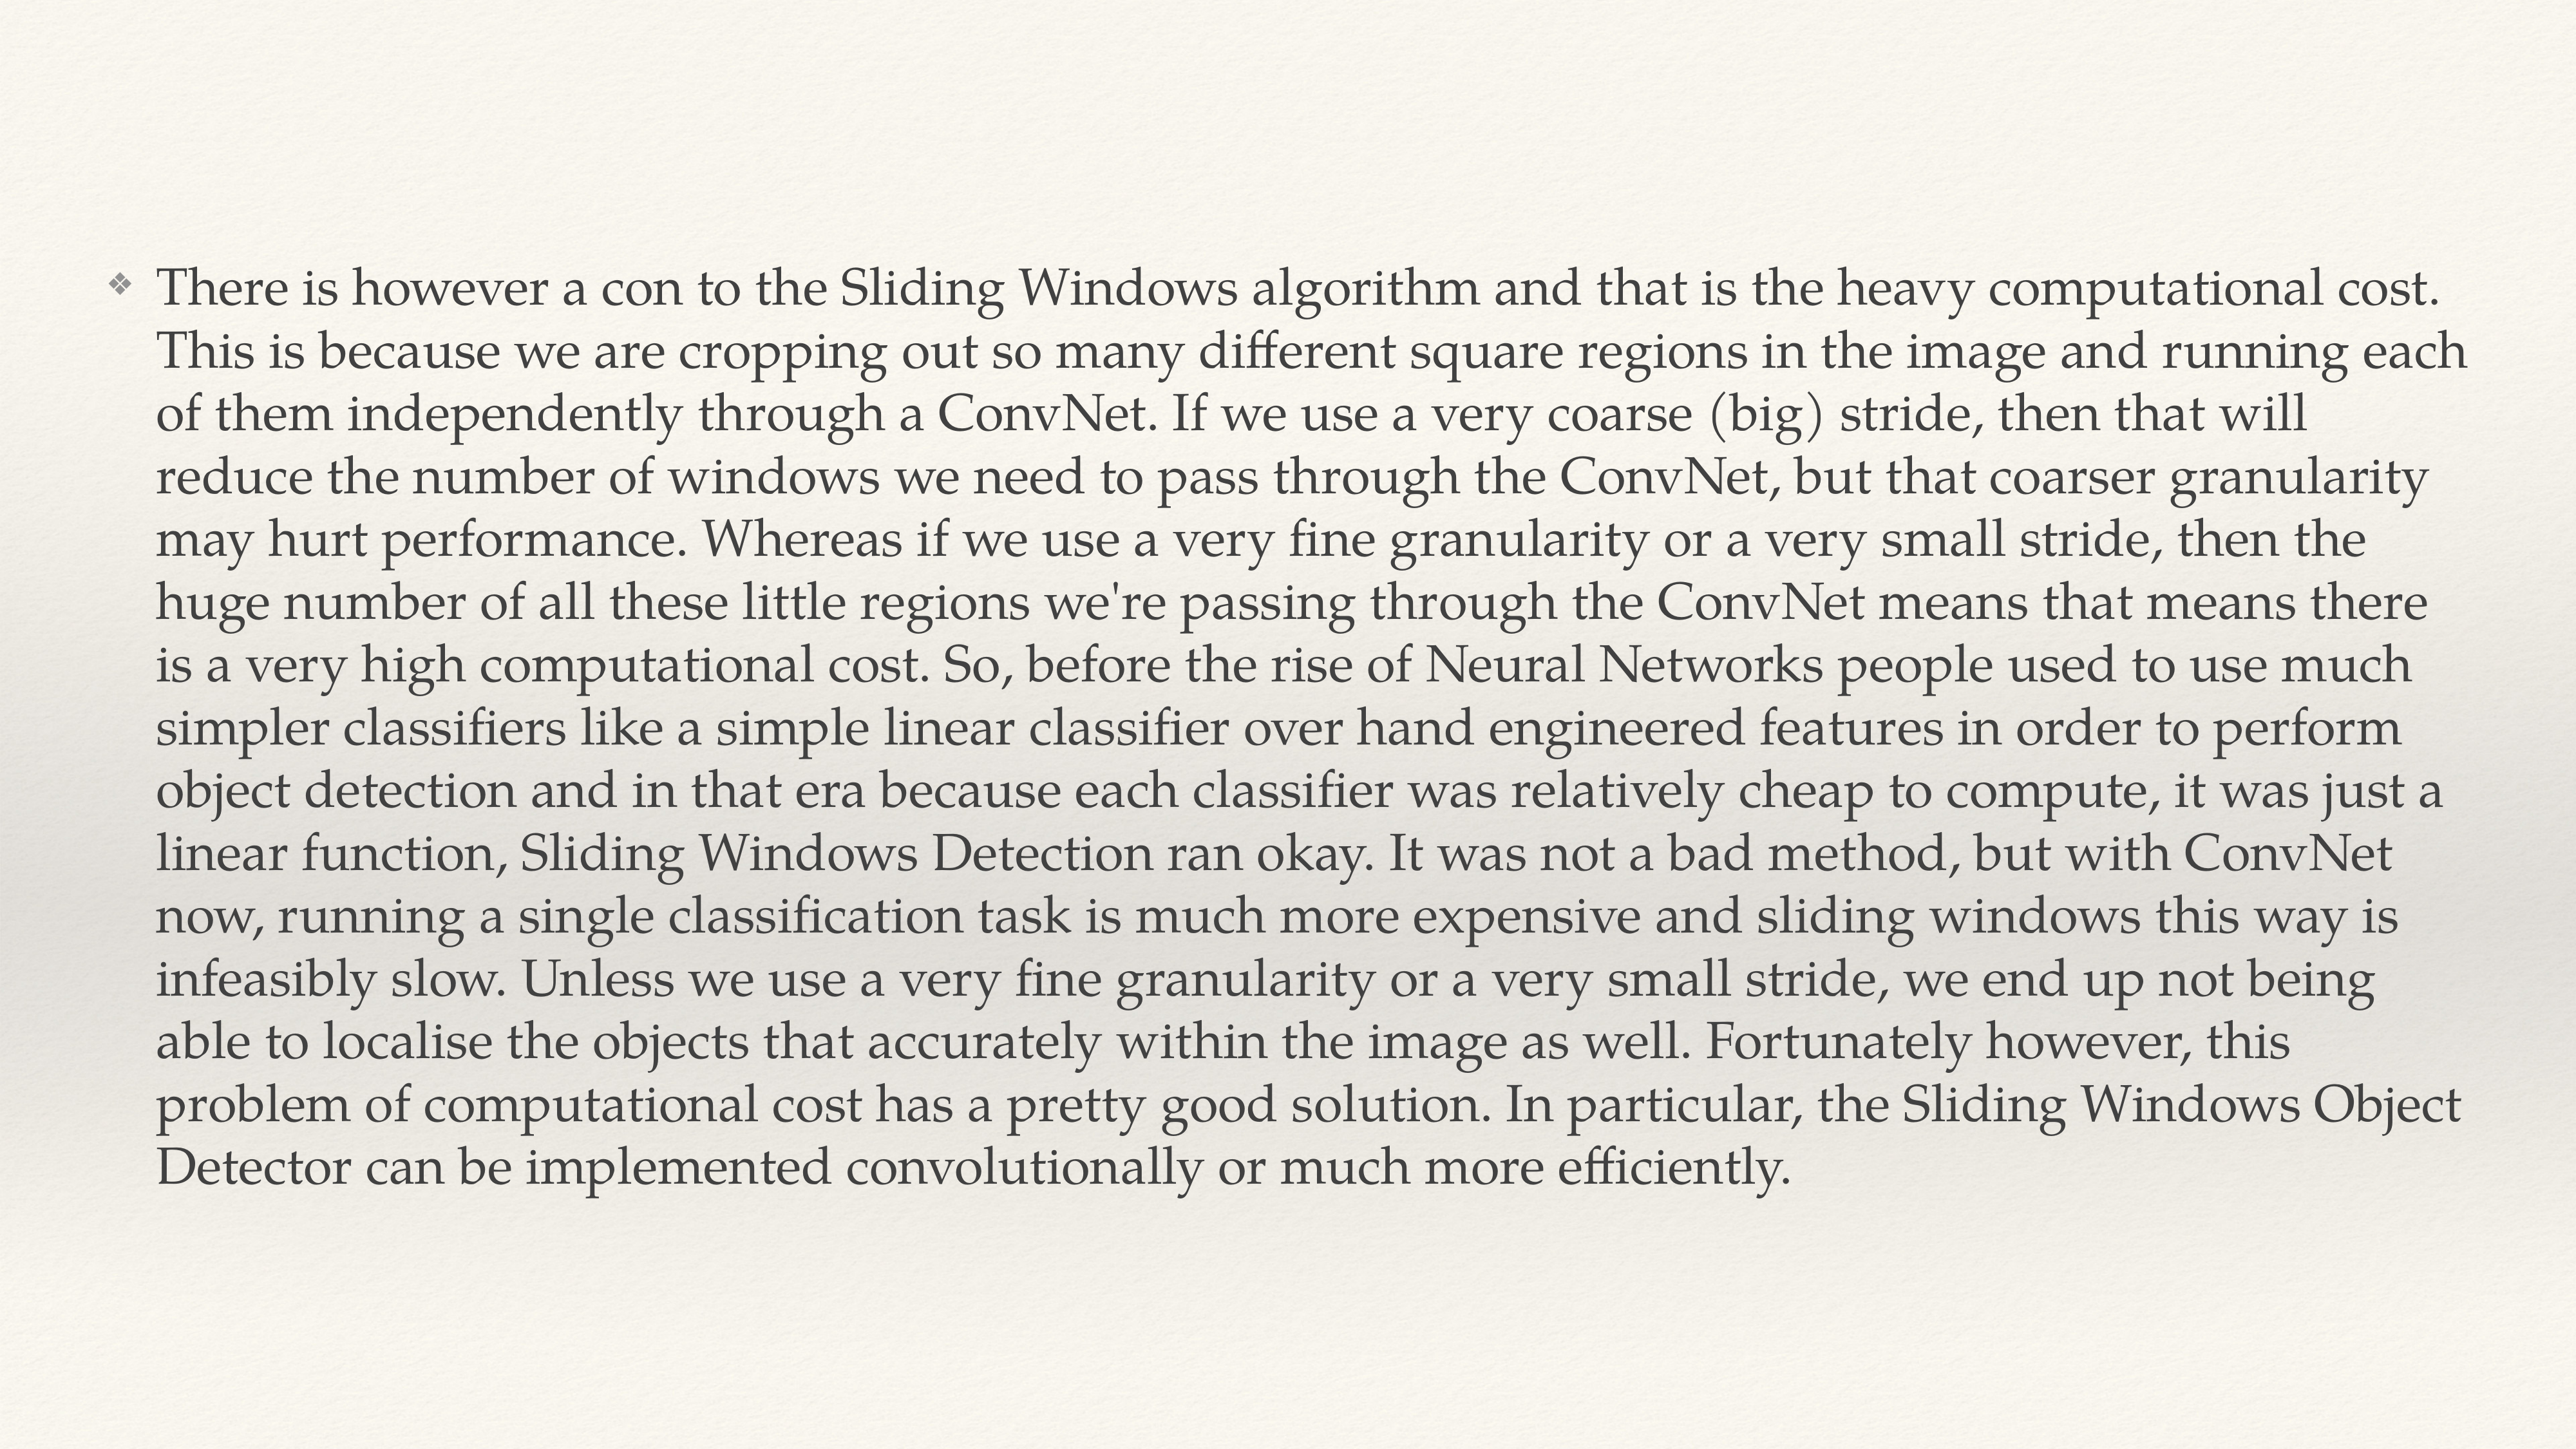

There is however a con to the Sliding Windows algorithm and that is the heavy computational cost. This is because we are cropping out so many different square regions in the image and running each of them independently through a ConvNet. If we use a very coarse (big) stride, then that will reduce the number of windows we need to pass through the ConvNet, but that coarser granularity may hurt performance. Whereas if we use a very fine granularity or a very small stride, then the huge number of all these little regions we're passing through the ConvNet means that means there is a very high computational cost. So, before the rise of Neural Networks people used to use much simpler classifiers like a simple linear classifier over hand engineered features in order to perform object detection and in that era because each classifier was relatively cheap to compute, it was just a linear function, Sliding Windows Detection ran okay. It was not a bad method, but with ConvNet now, running a single classification task is much more expensive and sliding windows this way is infeasibly slow. Unless we use a very fine granularity or a very small stride, we end up not being able to localise the objects that accurately within the image as well. Fortunately however, this problem of computational cost has a pretty good solution. In particular, the Sliding Windows Object Detector can be implemented convolutionally or much more efficiently.